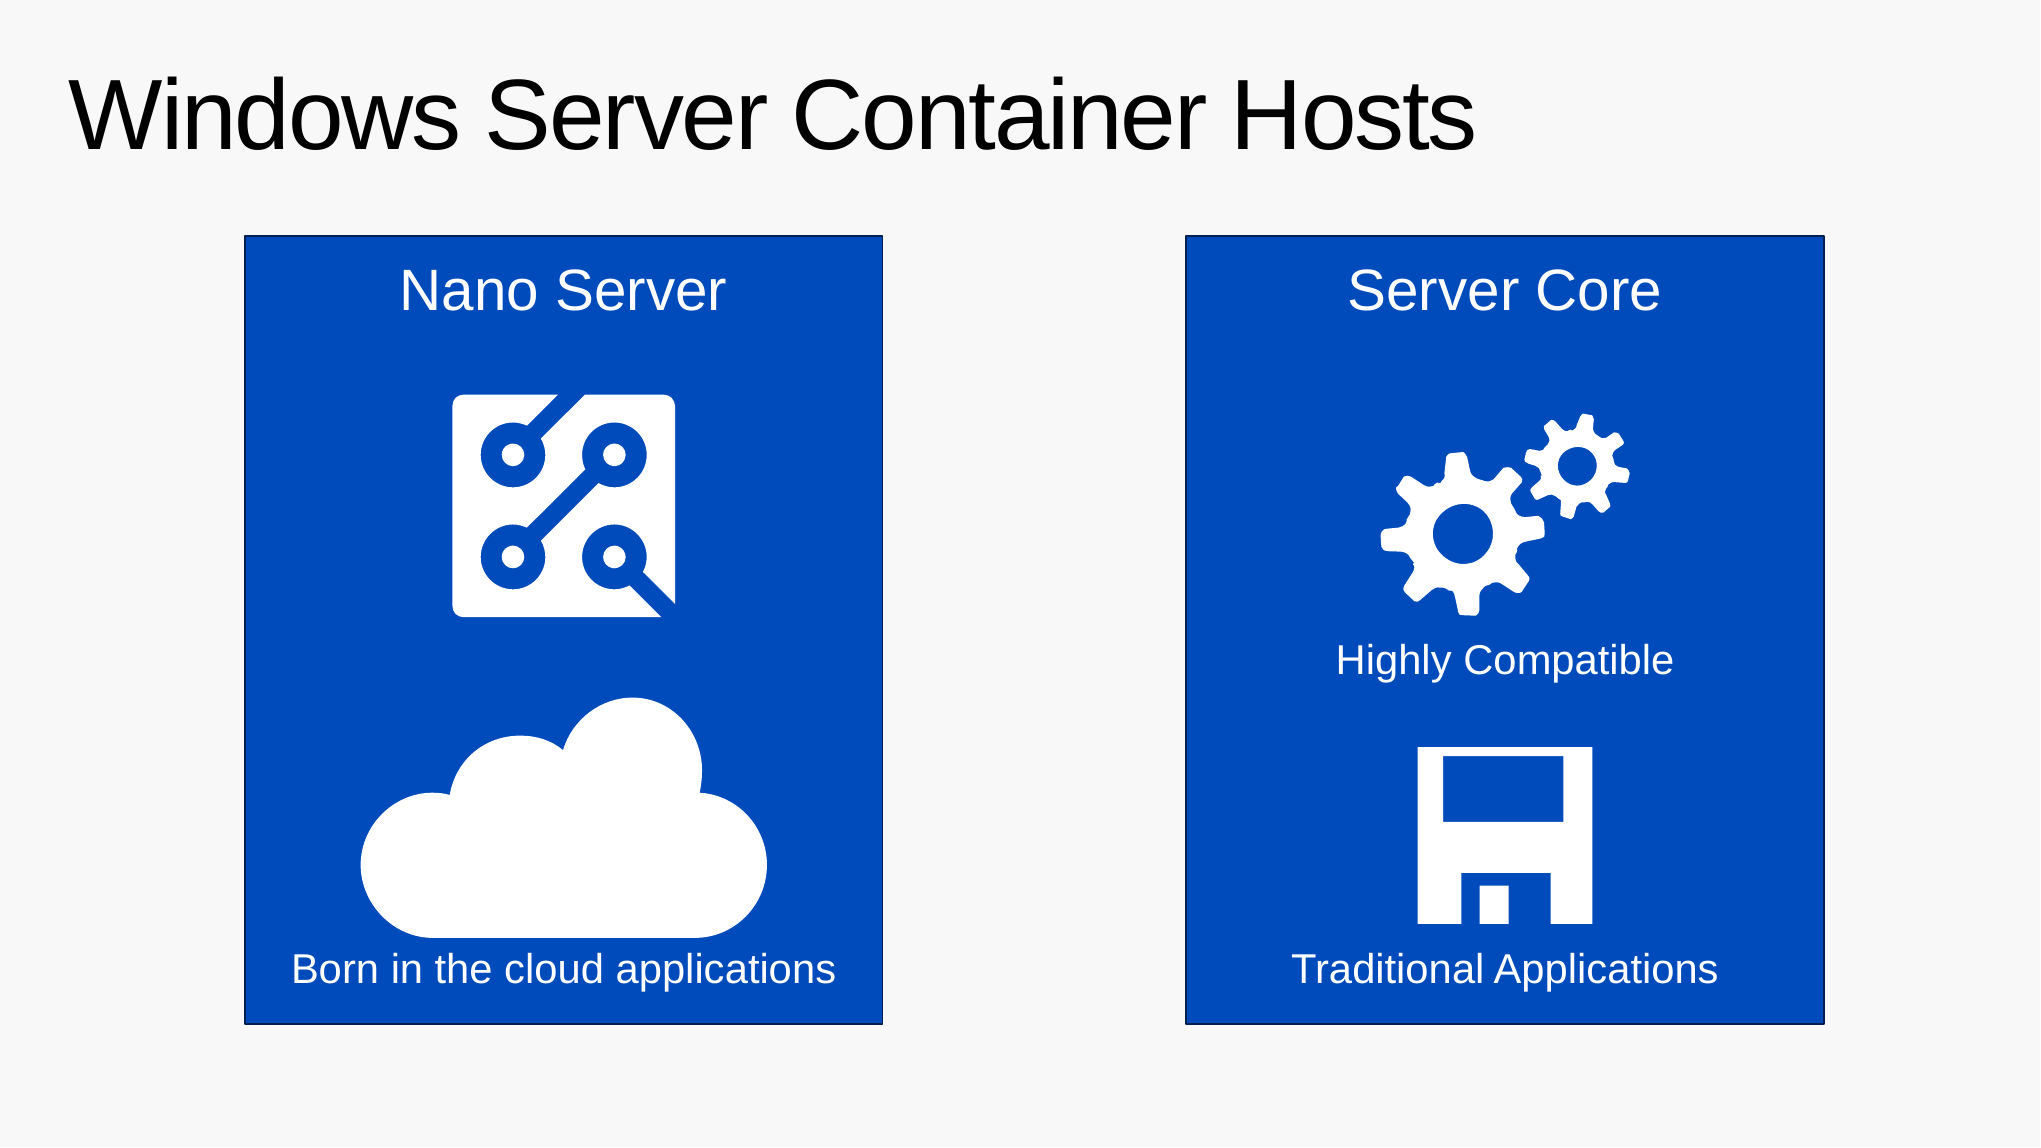

# Windows Server Container Hosts
Nano Server

Born in the cloud applications
Server Core

Highly Compatible

Traditional Applications
Highly Optimized